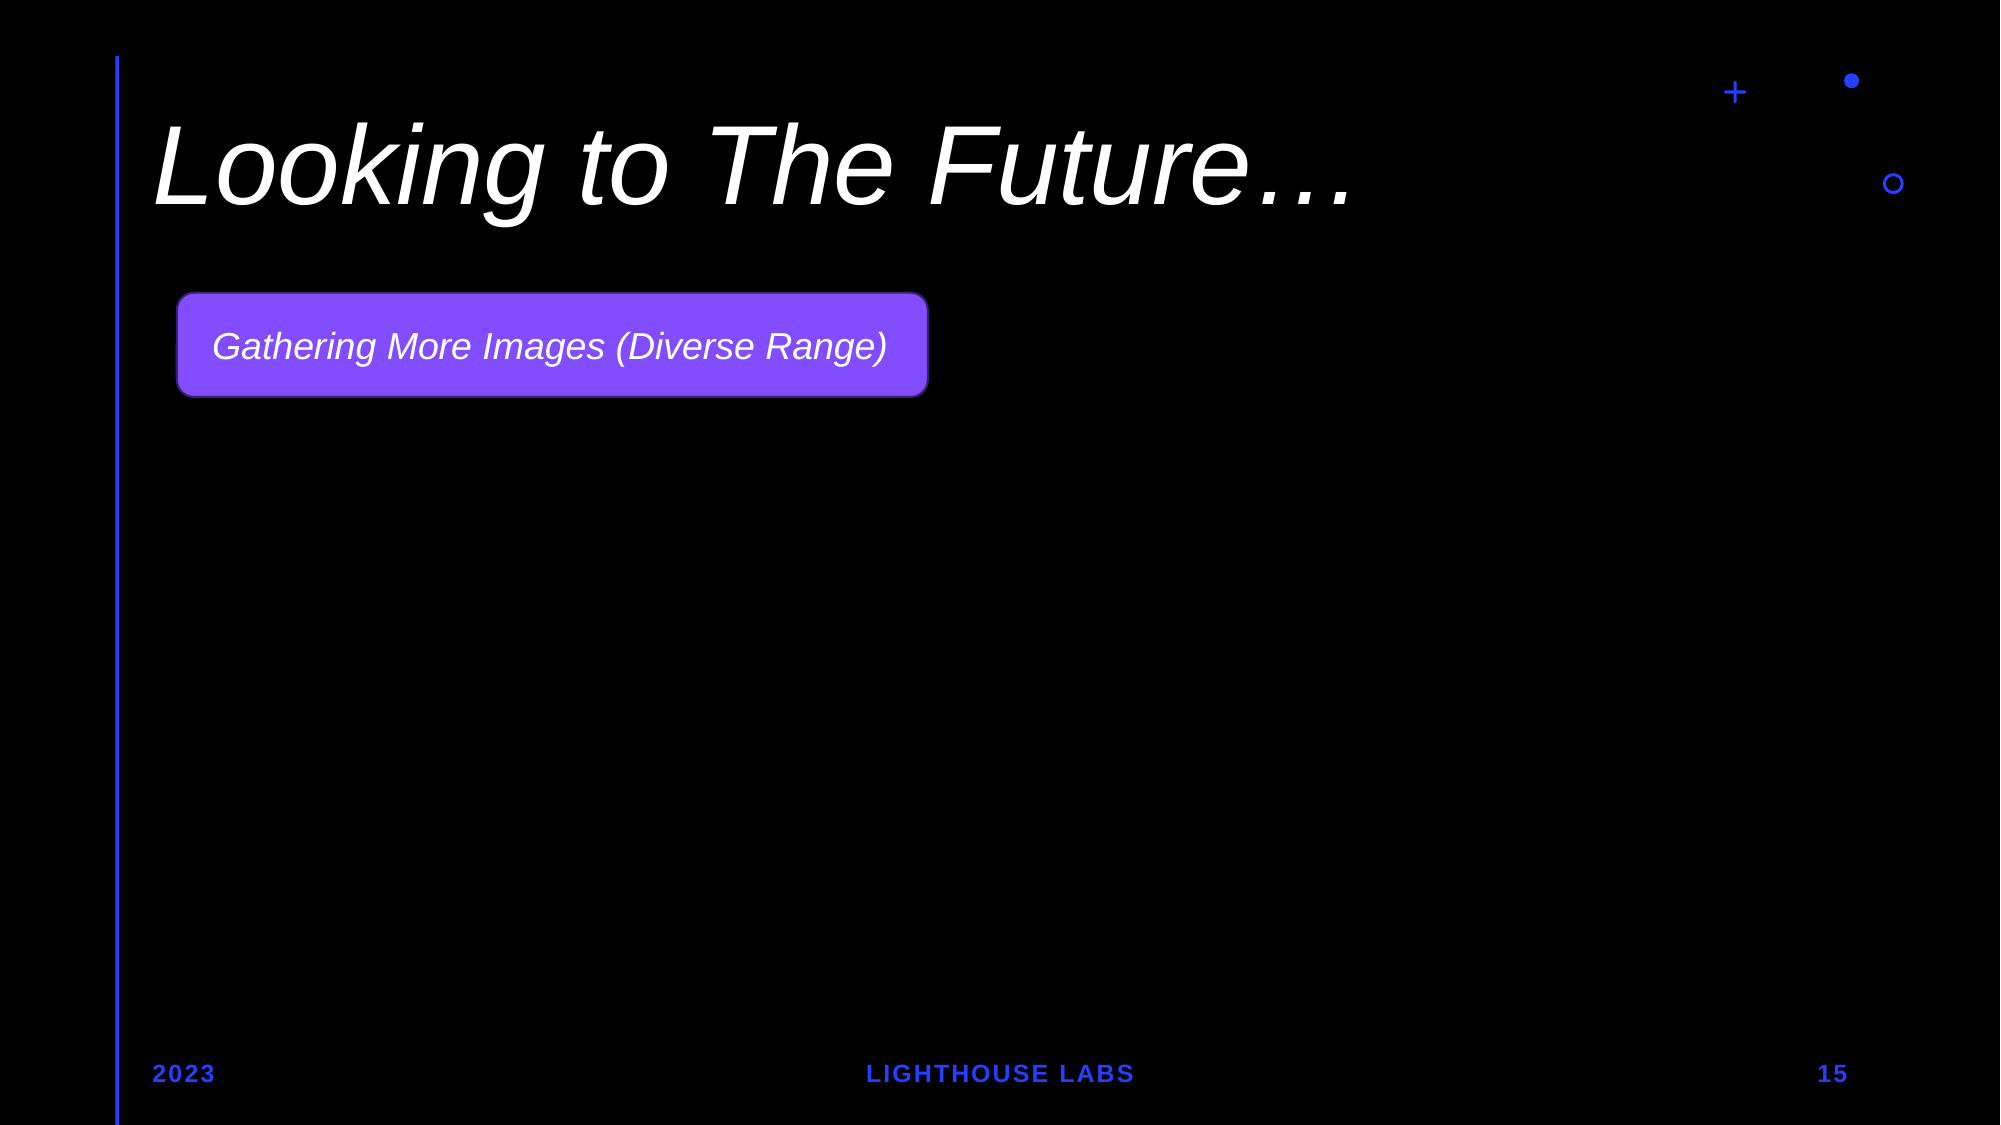

# Looking to The Future…

Gathering More Images (Diverse Range)
2023
Lighthouse labs
15